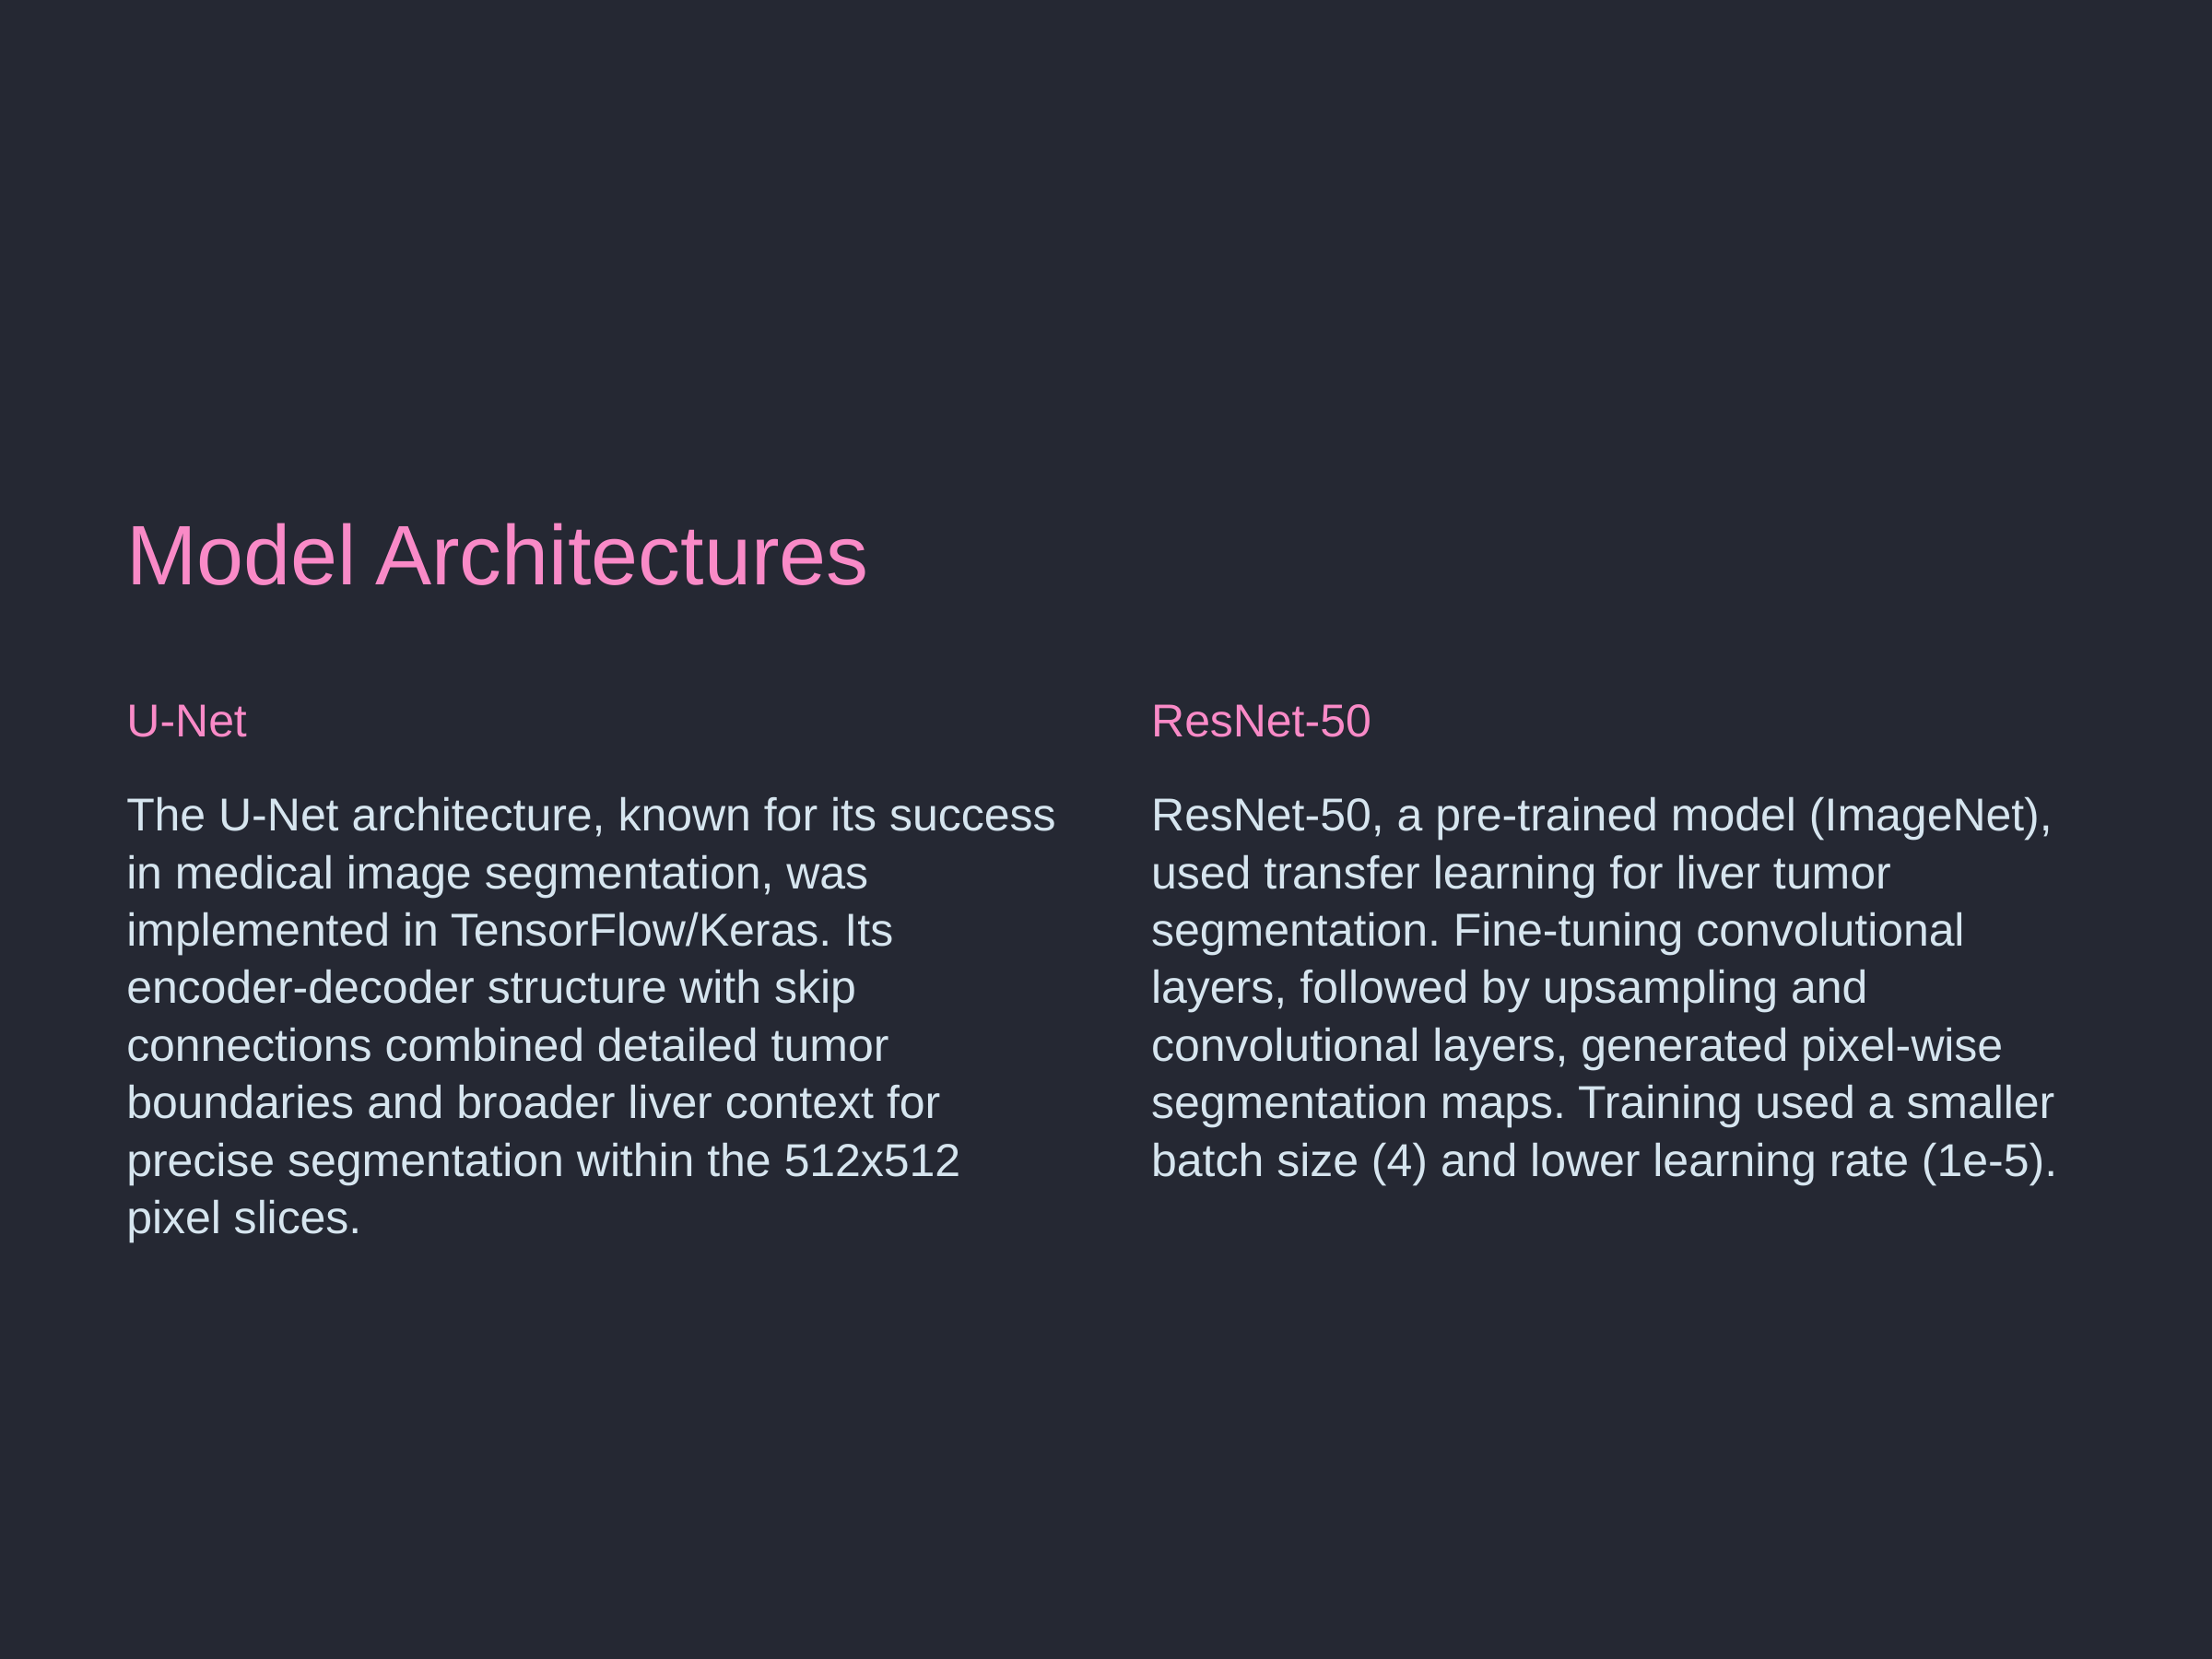

Model Architectures
U-Net
ResNet-50
The U-Net architecture, known for its success in medical image segmentation, was implemented in TensorFlow/Keras. Its encoder-decoder structure with skip connections combined detailed tumor boundaries and broader liver context for precise segmentation within the 512x512 pixel slices.
ResNet-50, a pre-trained model (ImageNet), used transfer learning for liver tumor segmentation. Fine-tuning convolutional layers, followed by upsampling and convolutional layers, generated pixel-wise segmentation maps. Training used a smaller batch size (4) and lower learning rate (1e-5).